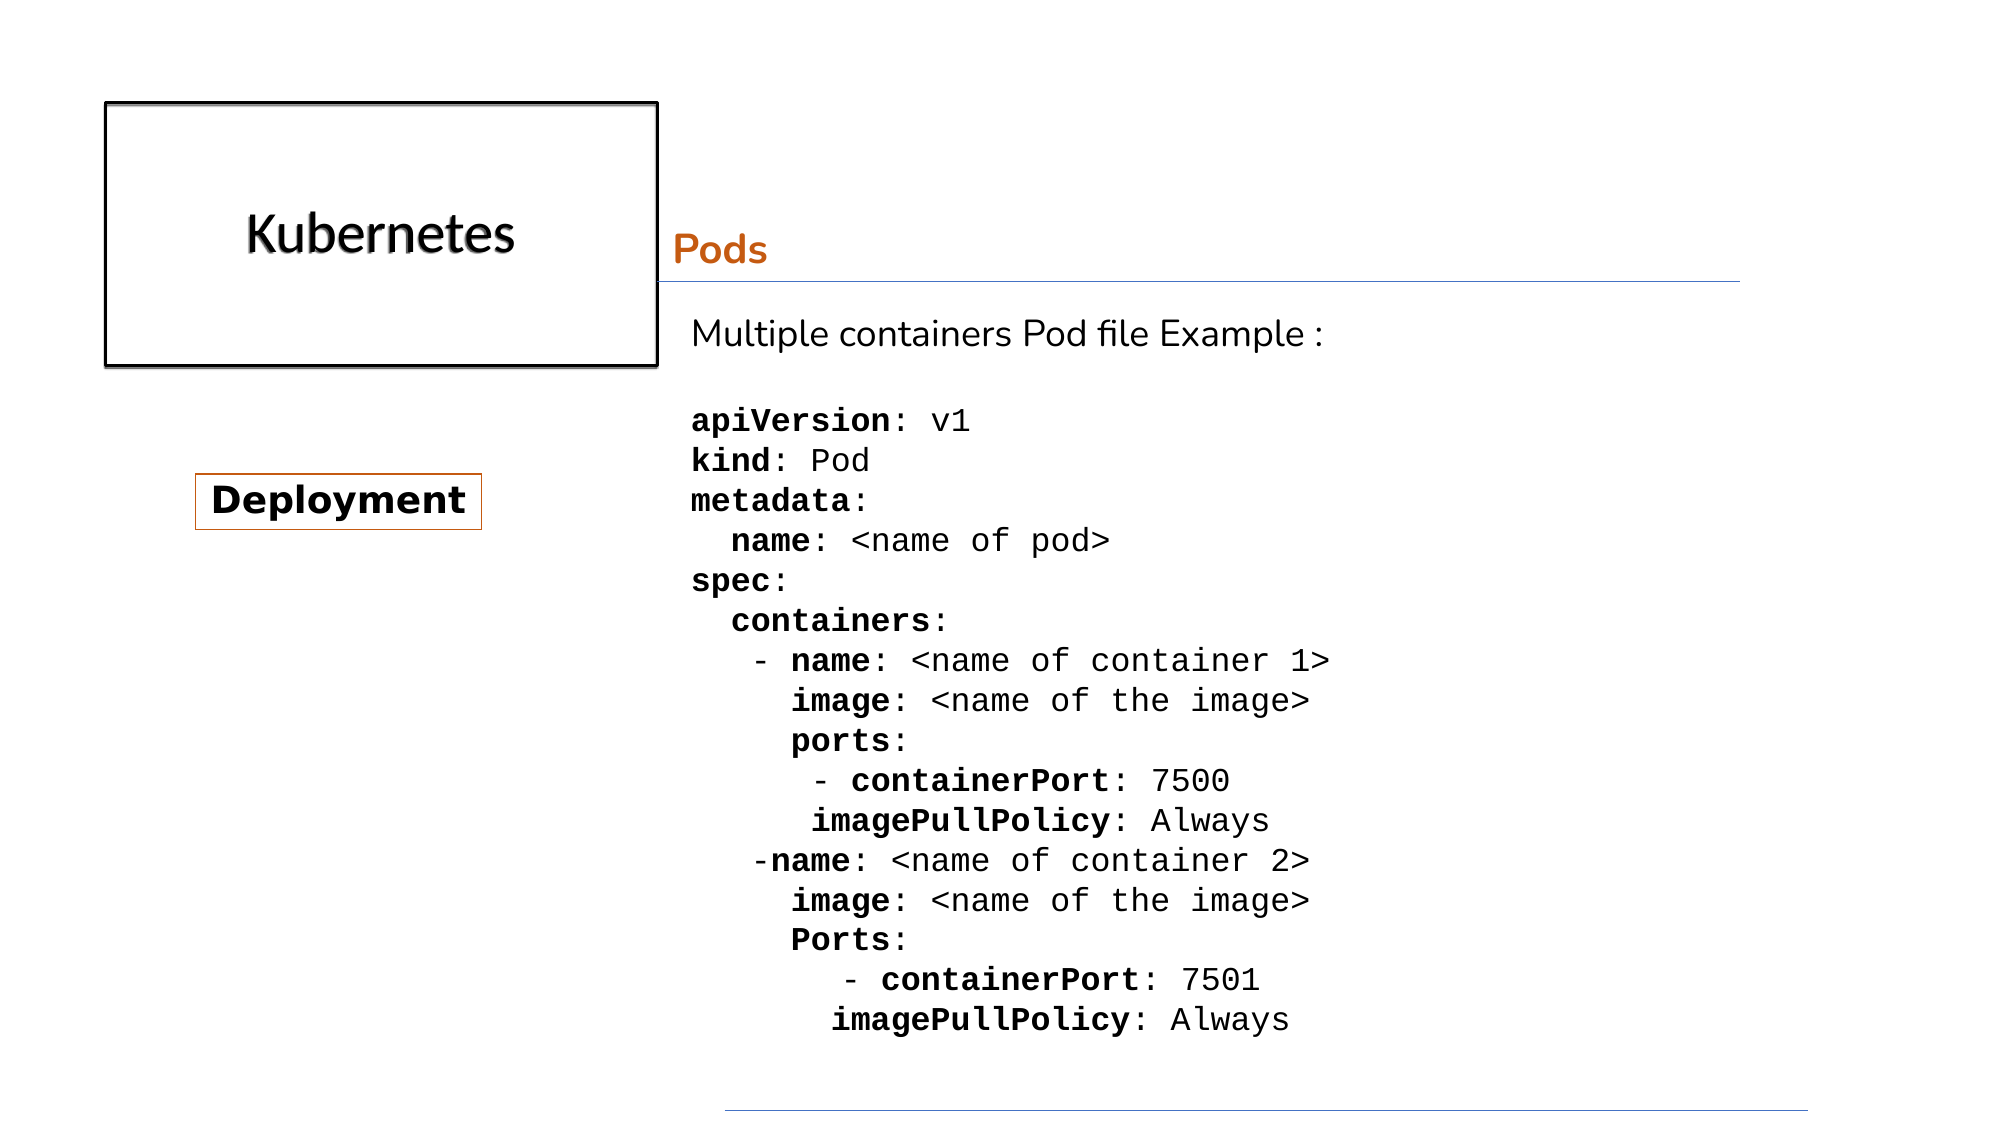

# Kubernetes
Pods
Multiple containers Pod file Example :

apiVersion: v1
kind: Pod
metadata:
  name: <name of pod>
spec:
  containers:
   - name: <name of container 1>
     image: <name of the image>
     ports:
      - containerPort: 7500
      imagePullPolicy: Always
   -name: <name of container 2>
     image: <name of the image>
     Ports:
	- containerPort: 7501
       imagePullPolicy: Always
Deployment